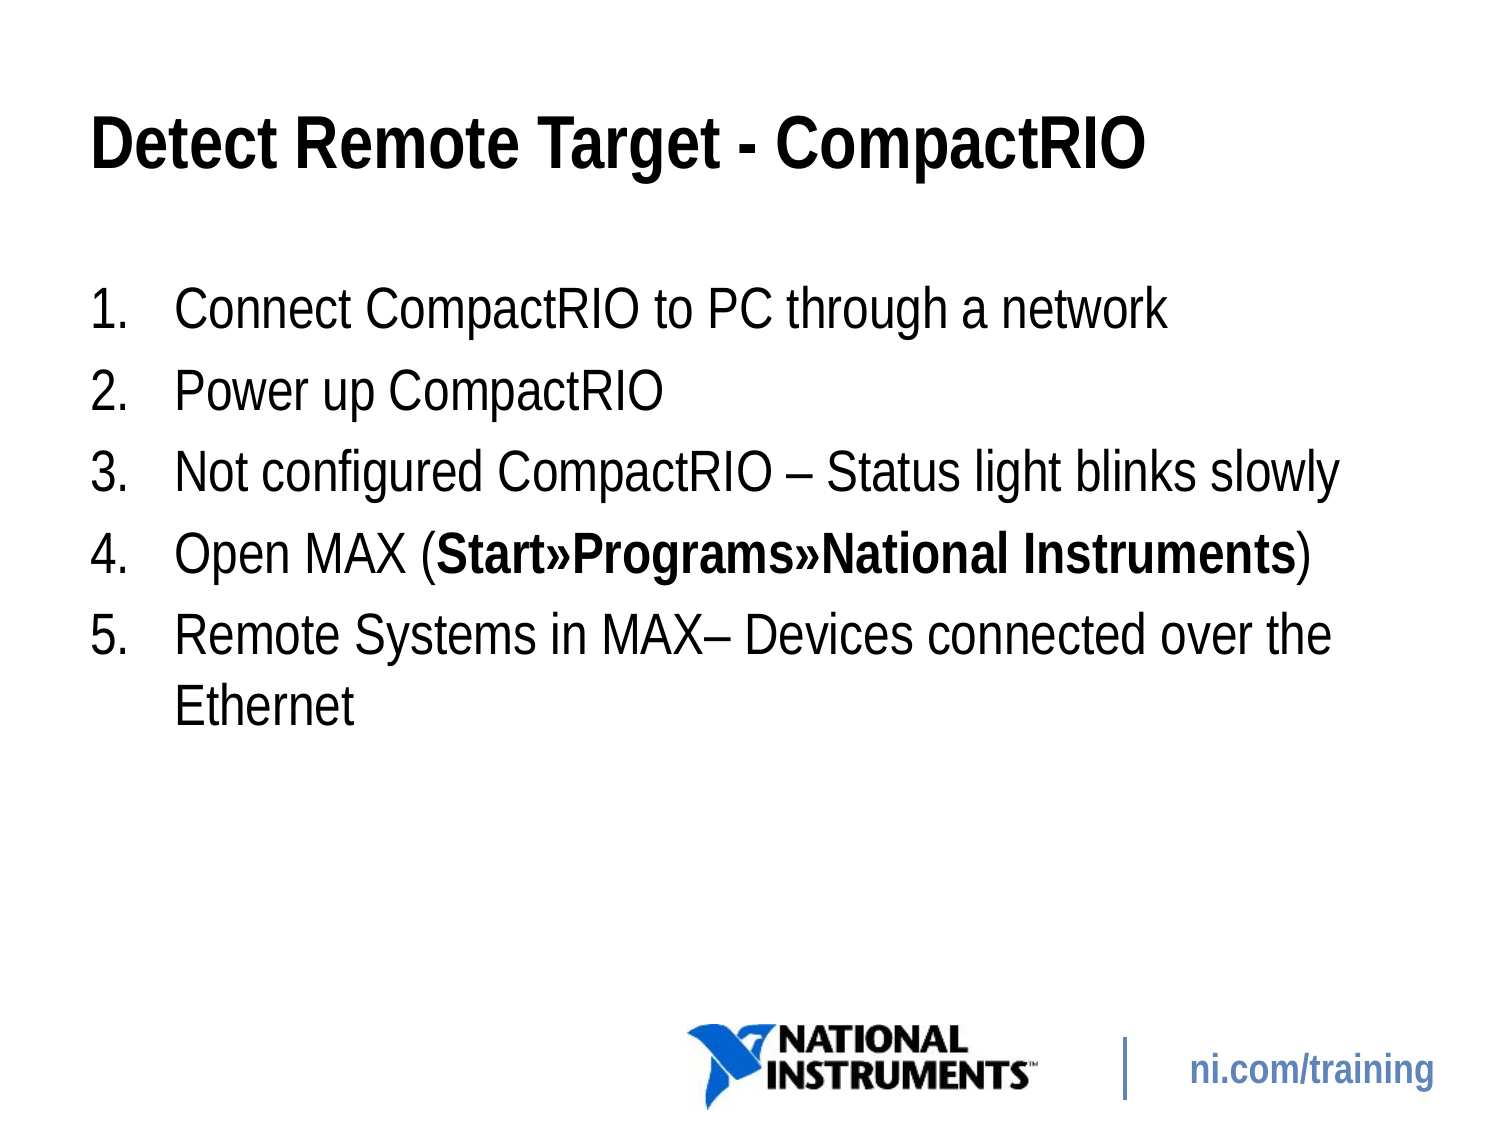

# Detect Remote Target - CompactRIO
Connect CompactRIO to PC through a network
Power up CompactRIO
Not configured CompactRIO – Status light blinks slowly
Open MAX (Start»Programs»National Instruments)
Remote Systems in MAX– Devices connected over the Ethernet